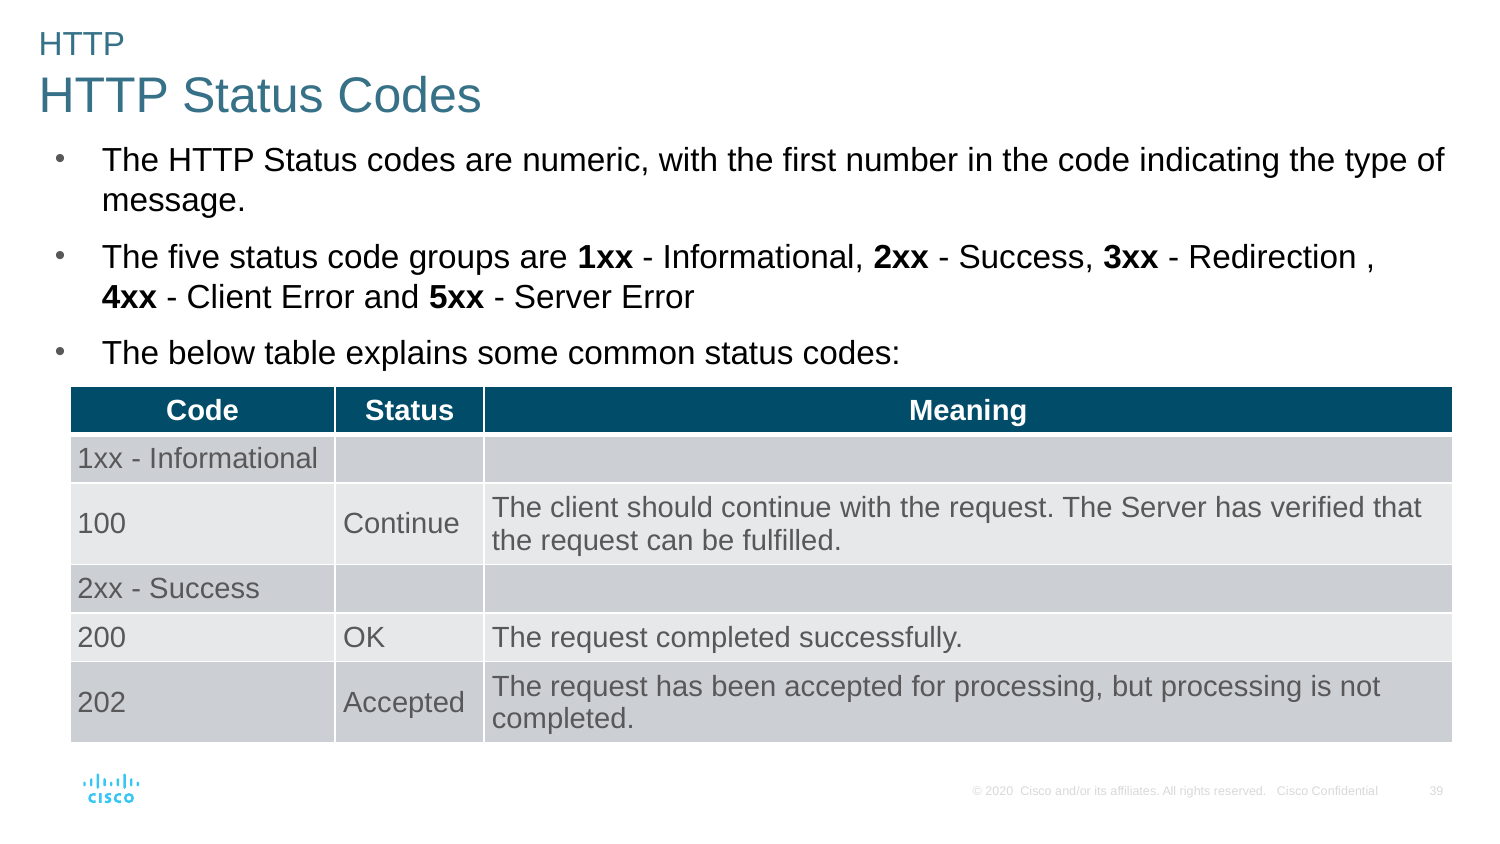

HTTP
HTTP Status Codes
The HTTP Status codes are numeric, with the first number in the code indicating the type of message.
The five status code groups are 1xx - Informational, 2xx - Success, 3xx - Redirection , 4xx - Client Error and 5xx - Server Error
The below table explains some common status codes:

| Code | Status | Meaning |
| --- | --- | --- |
| 1xx - Informational |  |  |
| 100 | Continue | The client should continue with the request. The Server has verified that the request can be fulfilled. |
| 2xx - Success |  |  |
| 200 | OK | The request completed successfully. |
| 202 | Accepted | The request has been accepted for processing, but processing is not completed. |